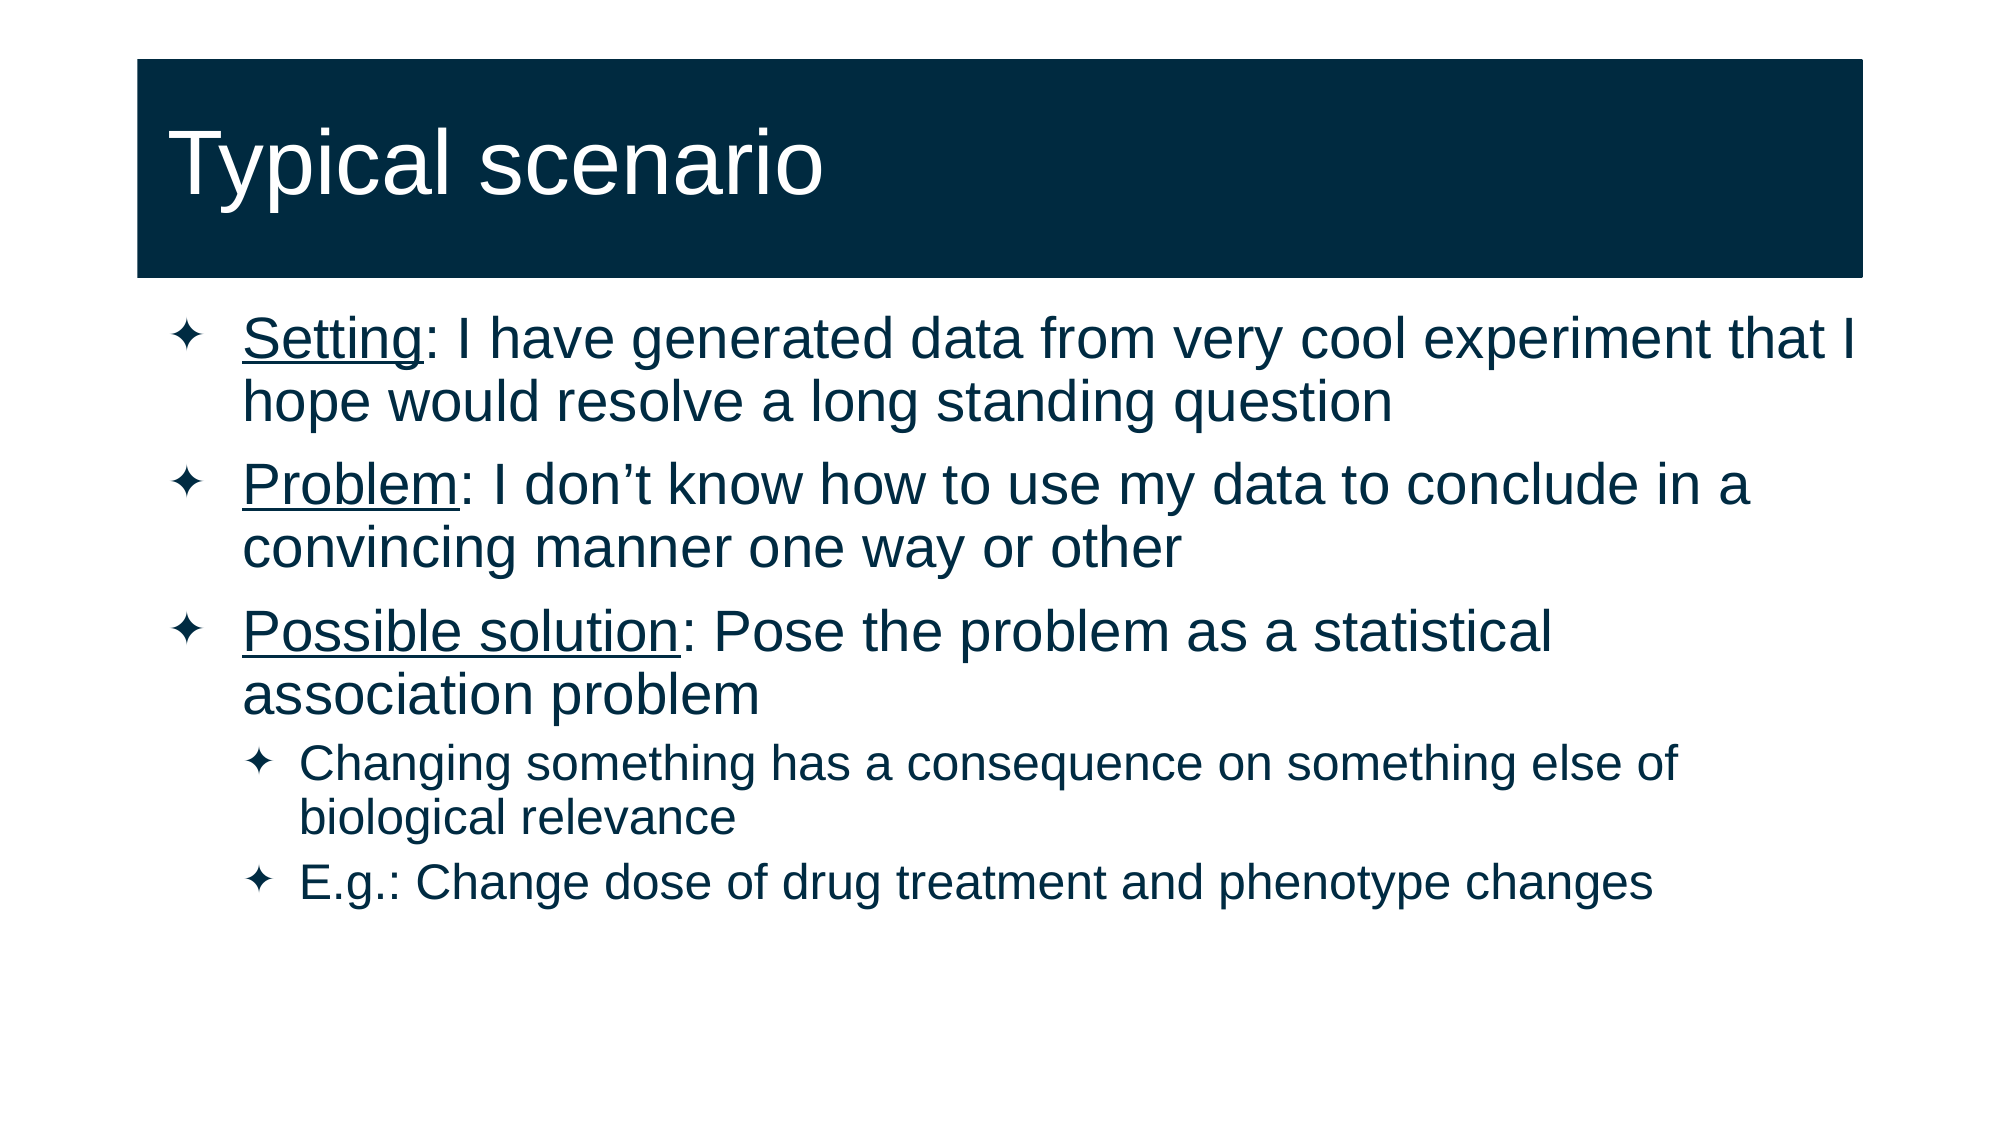

# Typical scenario
Setting: I have generated data from very cool experiment that I hope would resolve a long standing question
Problem: I don’t know how to use my data to conclude in a convincing manner one way or other
Possible solution: Pose the problem as a statistical association problem
Changing something has a consequence on something else of biological relevance
E.g.: Change dose of drug treatment and phenotype changes